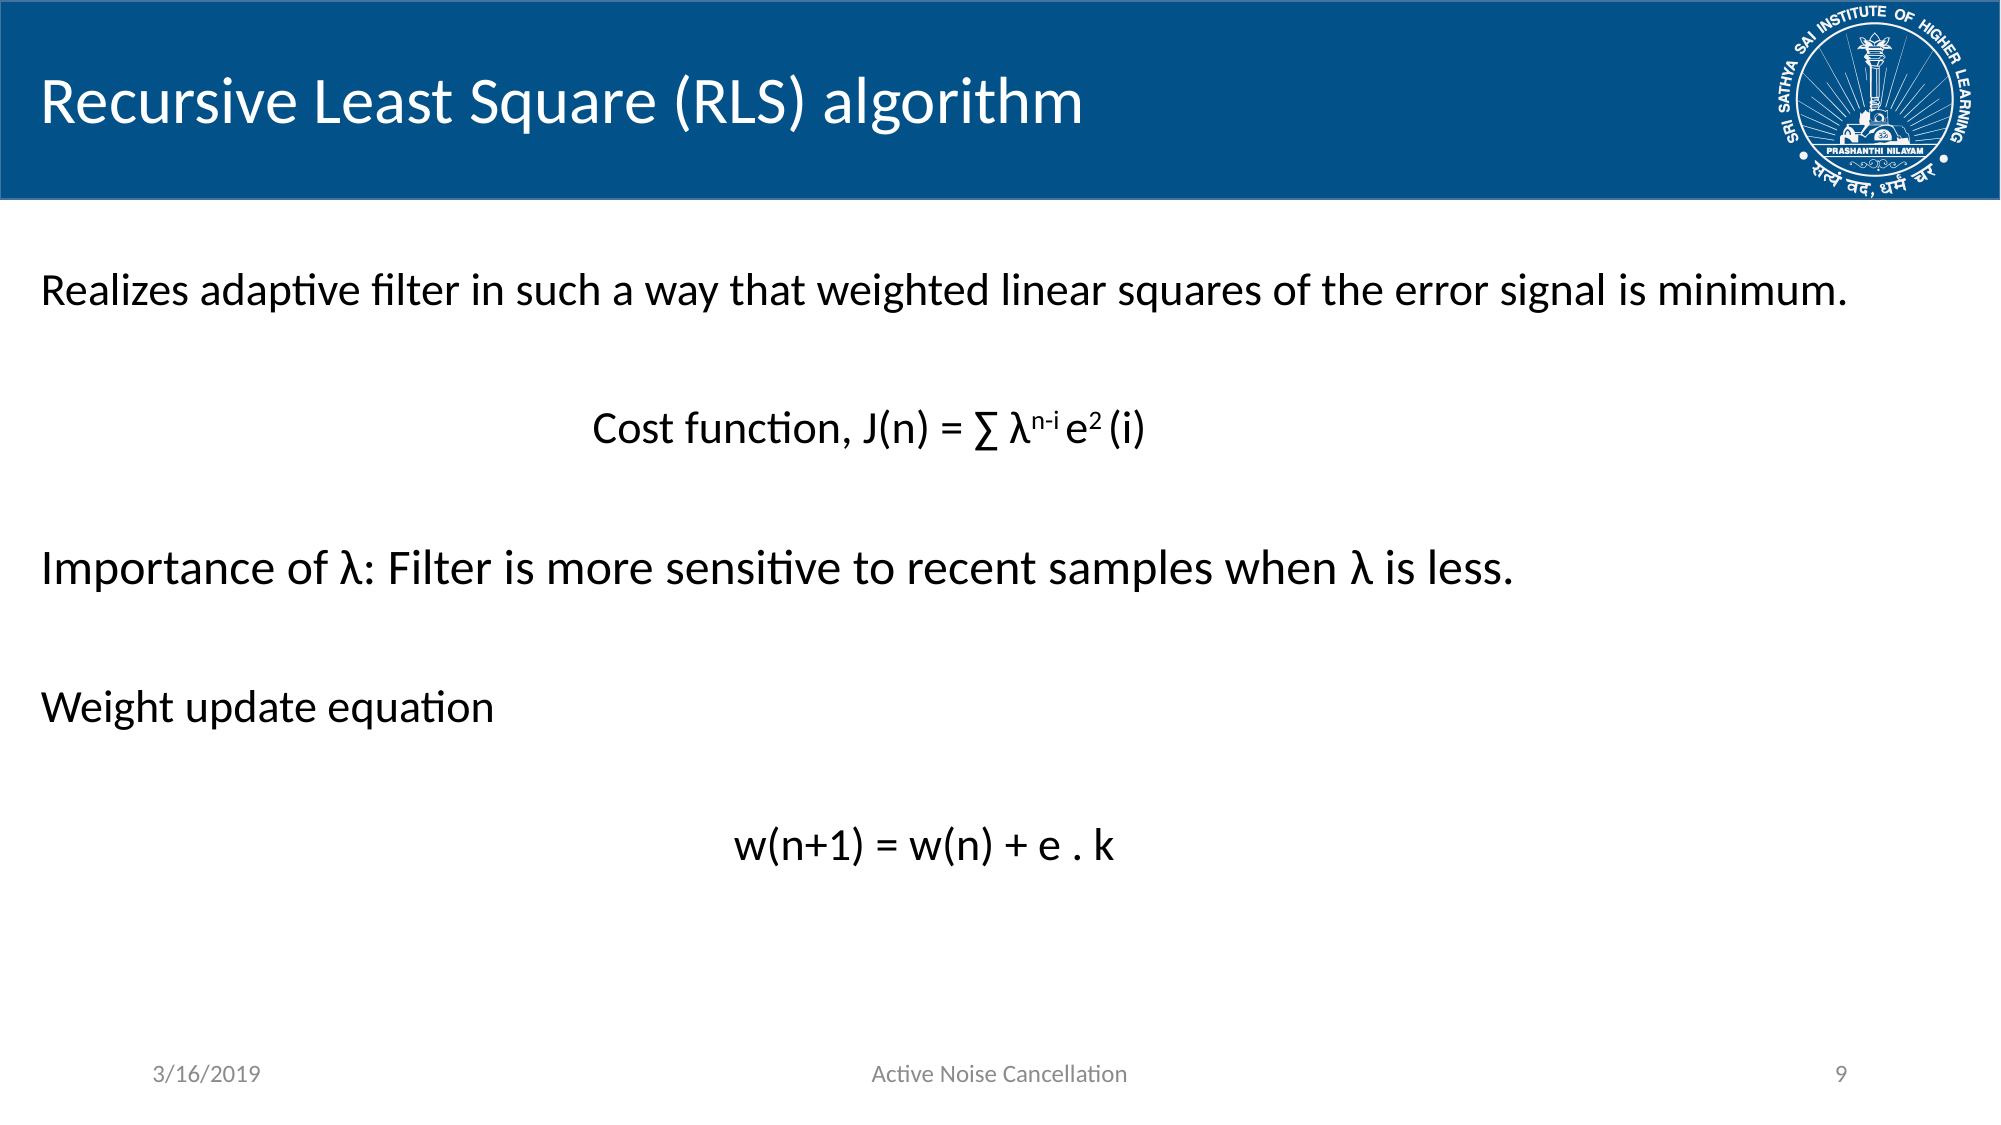

# Recursive Least Square (RLS) algorithm
Realizes adaptive filter in such a way that weighted linear squares of the error signal is minimum.

                                                 	Cost function, J(n) = ∑ λn-i e2 (i)

Importance of λ: Filter is more sensitive to recent samples when λ is less.

Weight update equation

                                                                  w(n+1) = w(n) + e . k

3/16/2019
Active Noise Cancellation
9